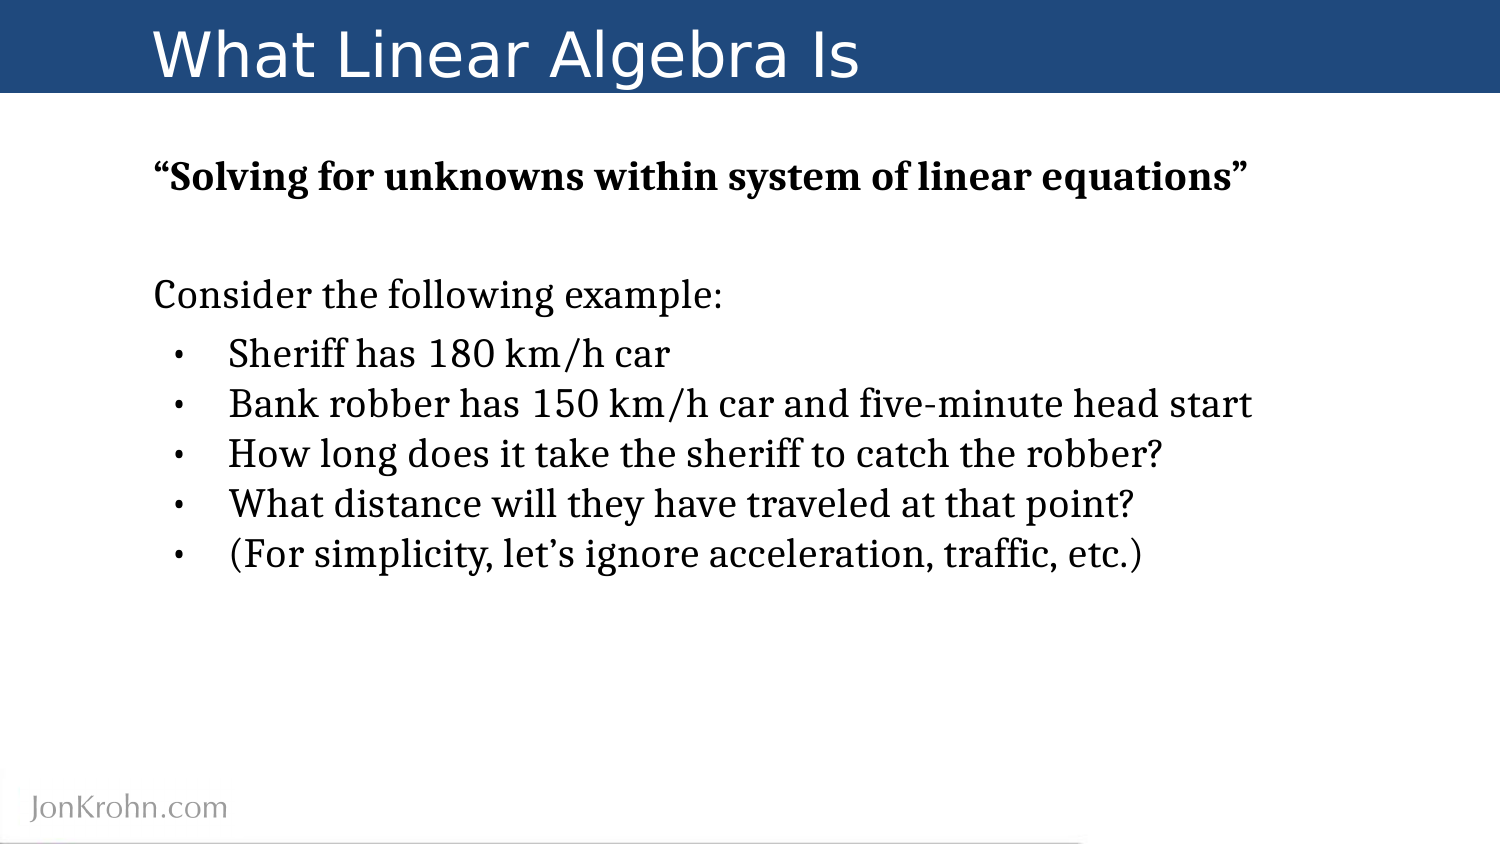

# What Linear Algebra Is
“Solving for unknowns within system of linear equations”

Consider the following example:
Sheriff has 180 km/h car
Bank robber has 150 km/h car and five-minute head start
How long does it take the sheriff to catch the robber?
What distance will they have traveled at that point?
(For simplicity, let’s ignore acceleration, traffic, etc.)